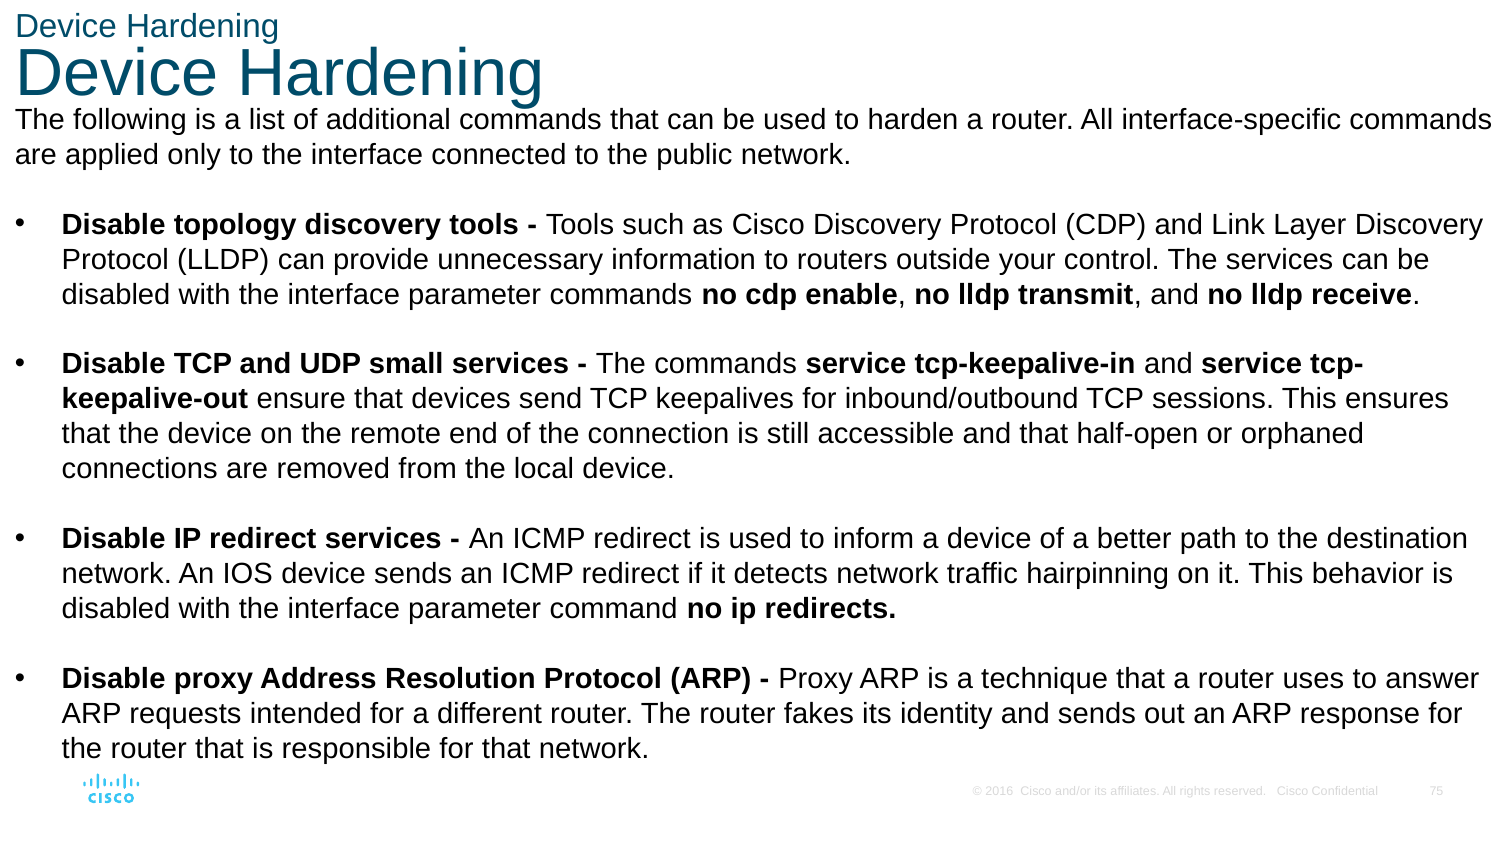

# Device Hardening Device Hardening
The following is a list of additional commands that can be used to harden a router. All interface-specific commands are applied only to the interface connected to the public network.

Disable topology discovery tools - Tools such as Cisco Discovery Protocol (CDP) and Link Layer Discovery Protocol (LLDP) can provide unnecessary information to routers outside your control. The services can be disabled with the interface parameter commands no cdp enable, no lldp transmit, and no lldp receive.

Disable TCP and UDP small services - The commands service tcp-keepalive-in and service tcp-keepalive-out ensure that devices send TCP keepalives for inbound/outbound TCP sessions. This ensures that the device on the remote end of the connection is still accessible and that half-open or orphaned connections are removed from the local device.

Disable IP redirect services - An ICMP redirect is used to inform a device of a better path to the destination network. An IOS device sends an ICMP redirect if it detects network traffic hairpinning on it. This behavior is disabled with the interface parameter command no ip redirects.

Disable proxy Address Resolution Protocol (ARP) - Proxy ARP is a technique that a router uses to answer ARP requests intended for a different router. The router fakes its identity and sends out an ARP response for the router that is responsible for that network.